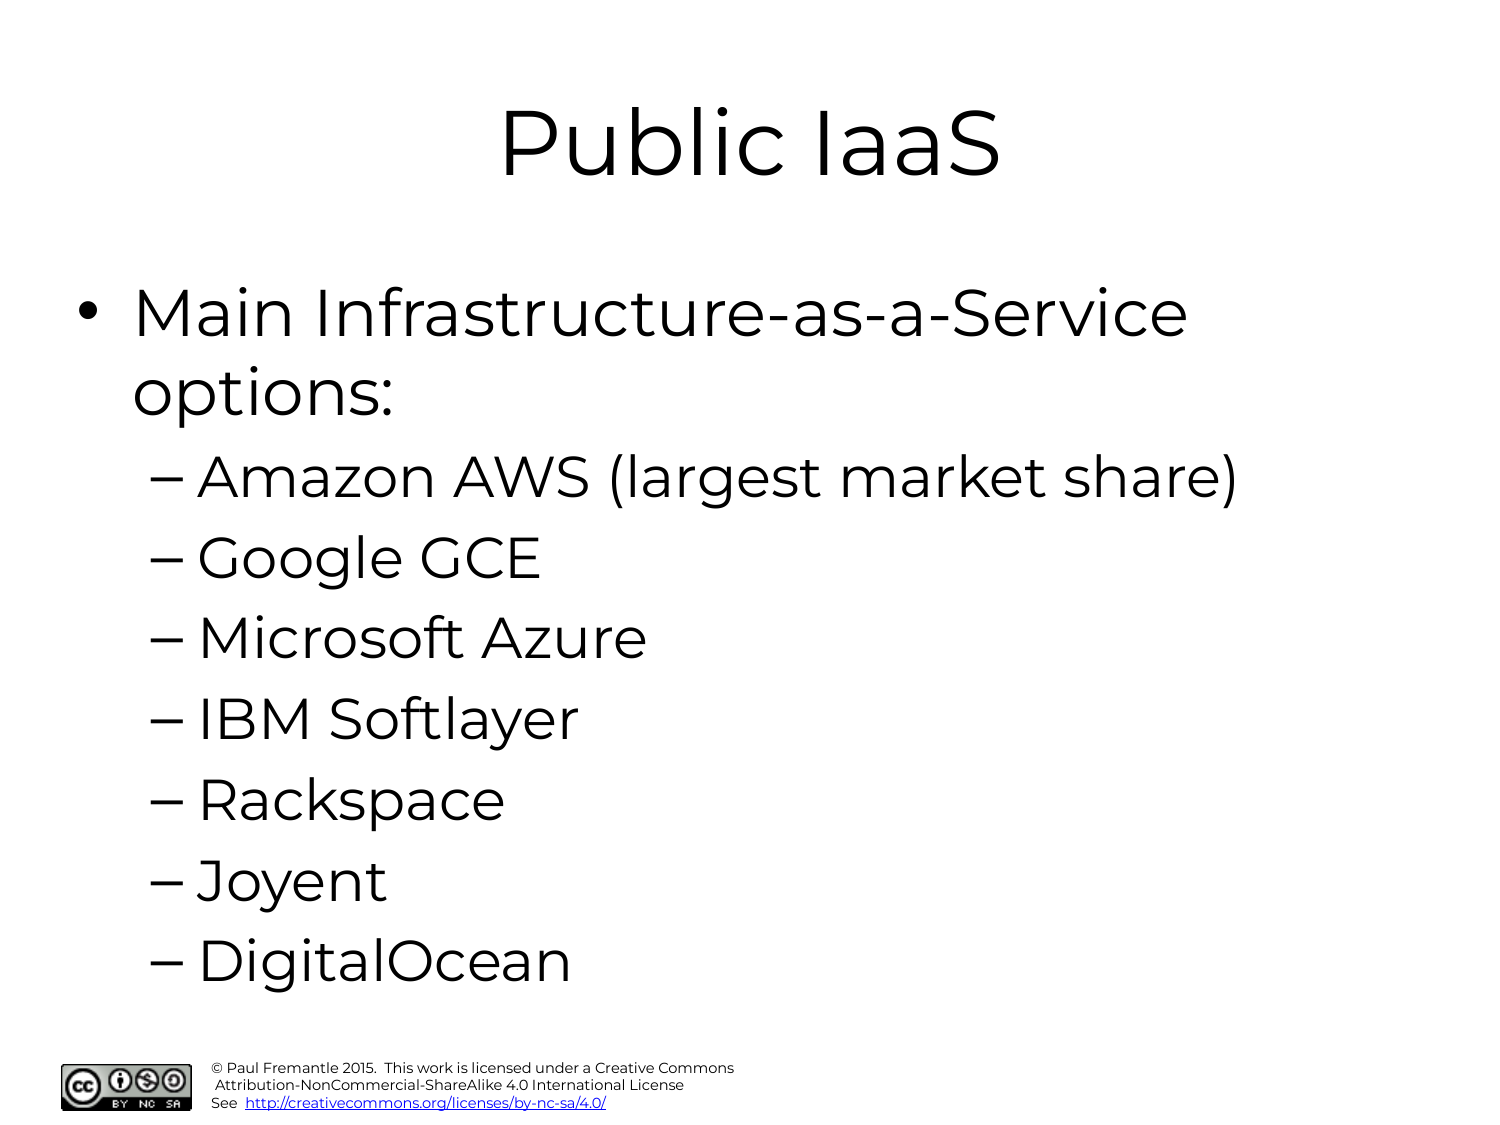

# Public IaaS
Main Infrastructure-as-a-Service options:
Amazon AWS (largest market share)
Google GCE
Microsoft Azure
IBM Softlayer
Rackspace
Joyent
DigitalOcean